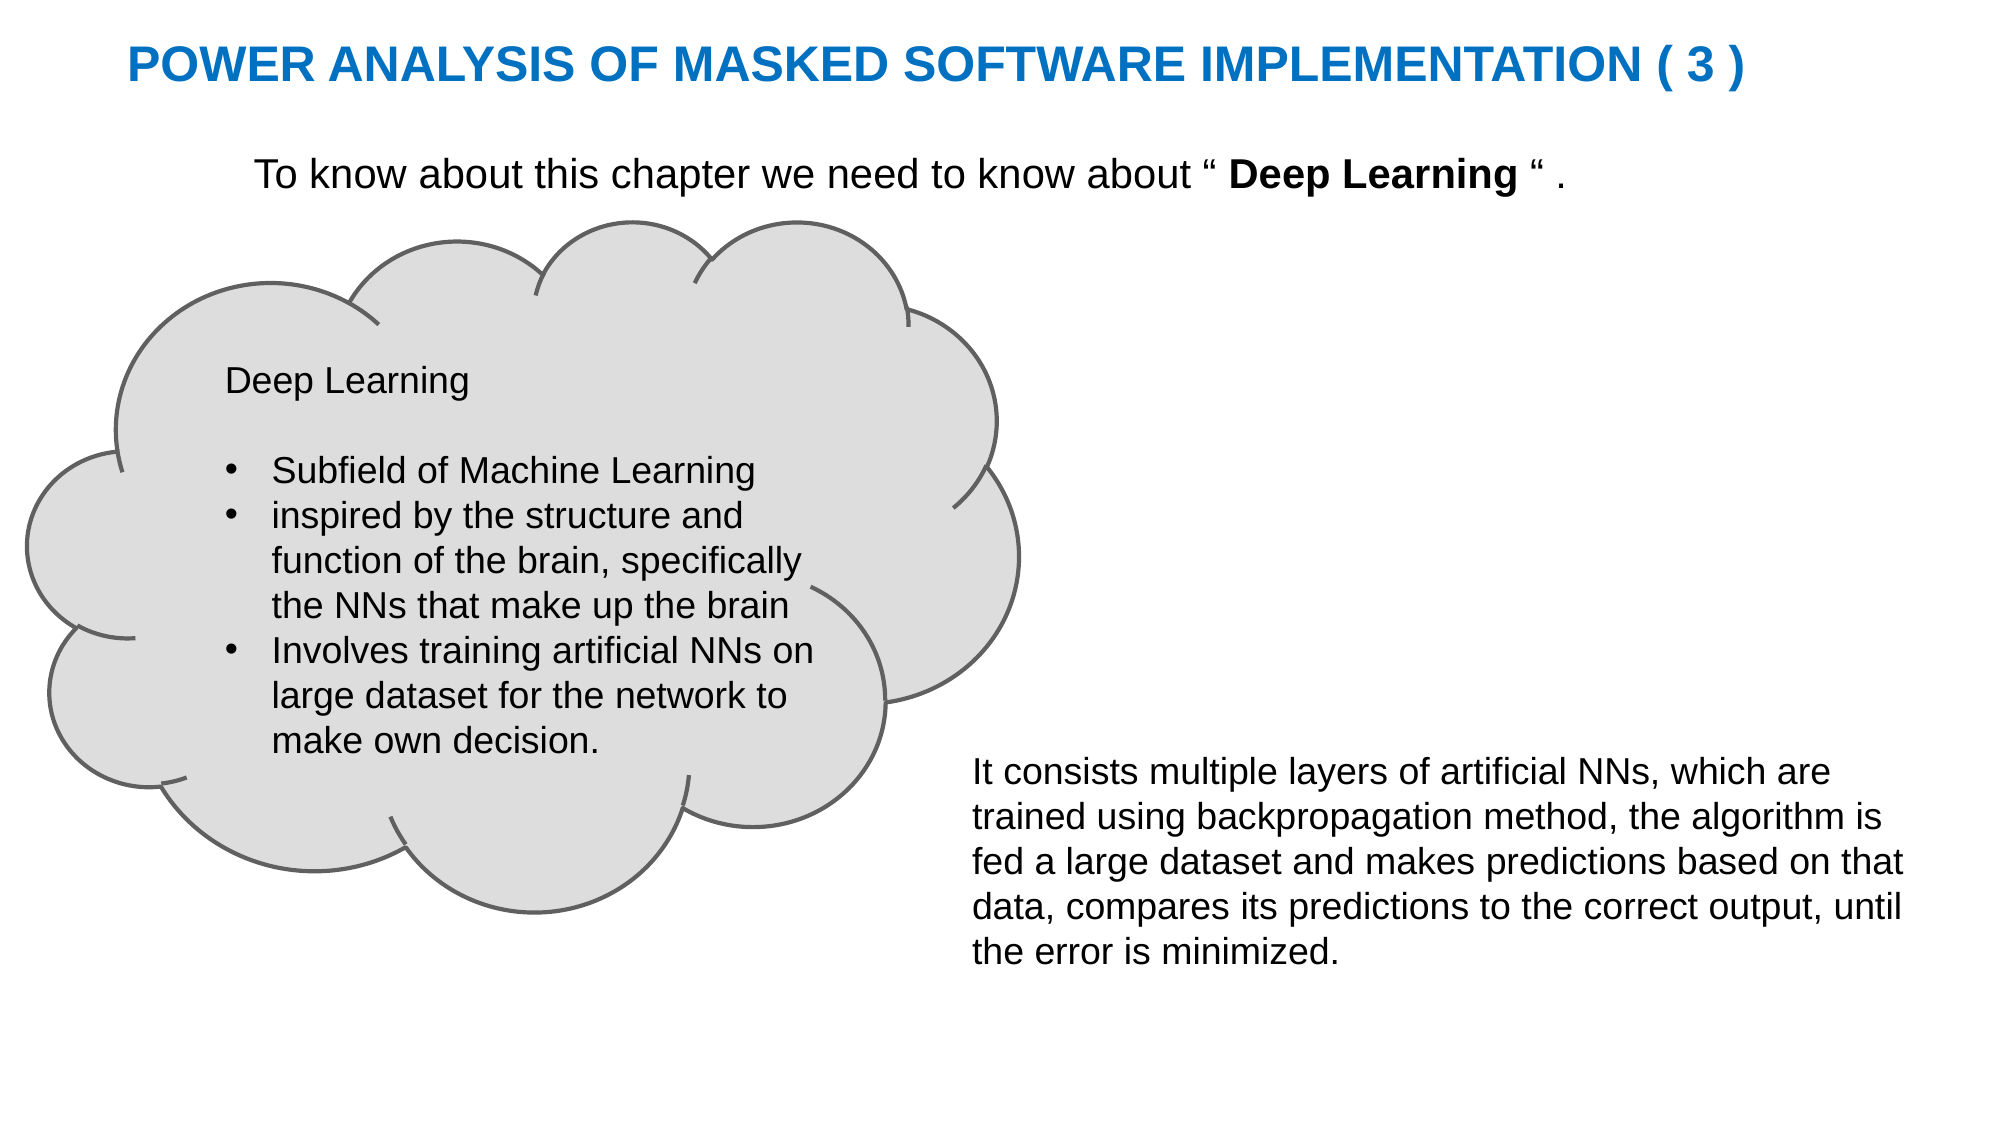

POWER ANALYSIS OF MASKED SOFTWARE IMPLEMENTATION ( 3 )
To know about this chapter we need to know about “ Deep Learning “ .

Deep Learning

Subfield of Machine Learning
inspired by the structure and function of the brain, specifically the NNs that make up the brain
Involves training artificial NNs on large dataset for the network to make own decision.

It consists multiple layers of artificial NNs, which are trained using backpropagation method, the algorithm is fed a large dataset and makes predictions based on that data, compares its predictions to the correct output, until the error is minimized.